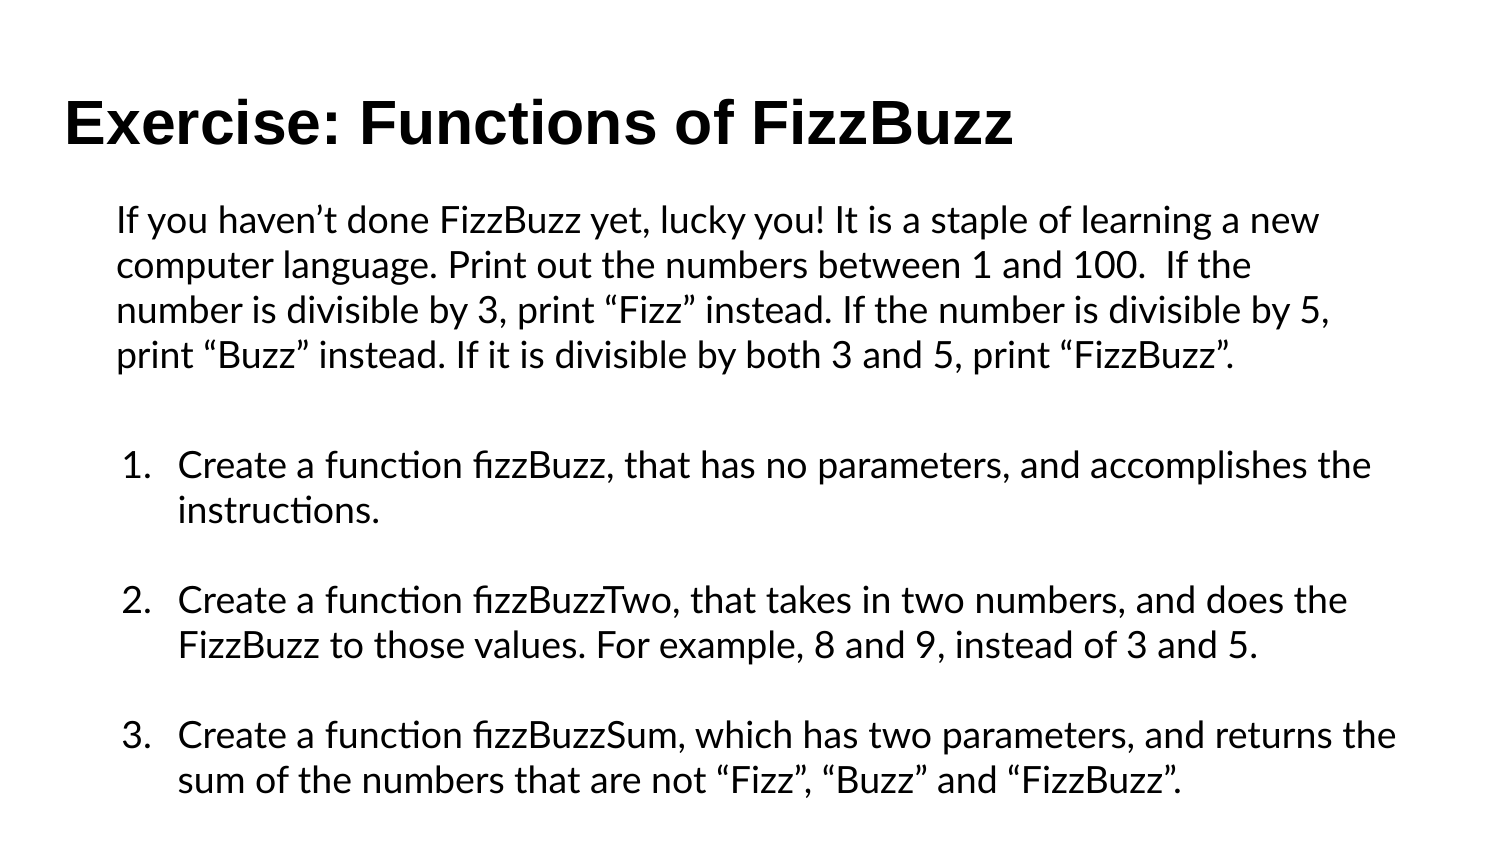

# Exercise: Functions of FizzBuzz
If you haven’t done FizzBuzz yet, lucky you! It is a staple of learning a new computer language. Print out the numbers between 1 and 100.  If the number is divisible by 3, print “Fizz” instead. If the number is divisible by 5, print “Buzz” instead. If it is divisible by both 3 and 5, print “FizzBuzz”.
Create a function fizzBuzz, that has no parameters, and accomplishes the instructions.

Create a function fizzBuzzTwo, that takes in two numbers, and does the FizzBuzz to those values. For example, 8 and 9, instead of 3 and 5.

Create a function fizzBuzzSum, which has two parameters, and returns the sum of the numbers that are not “Fizz”, “Buzz” and “FizzBuzz”.